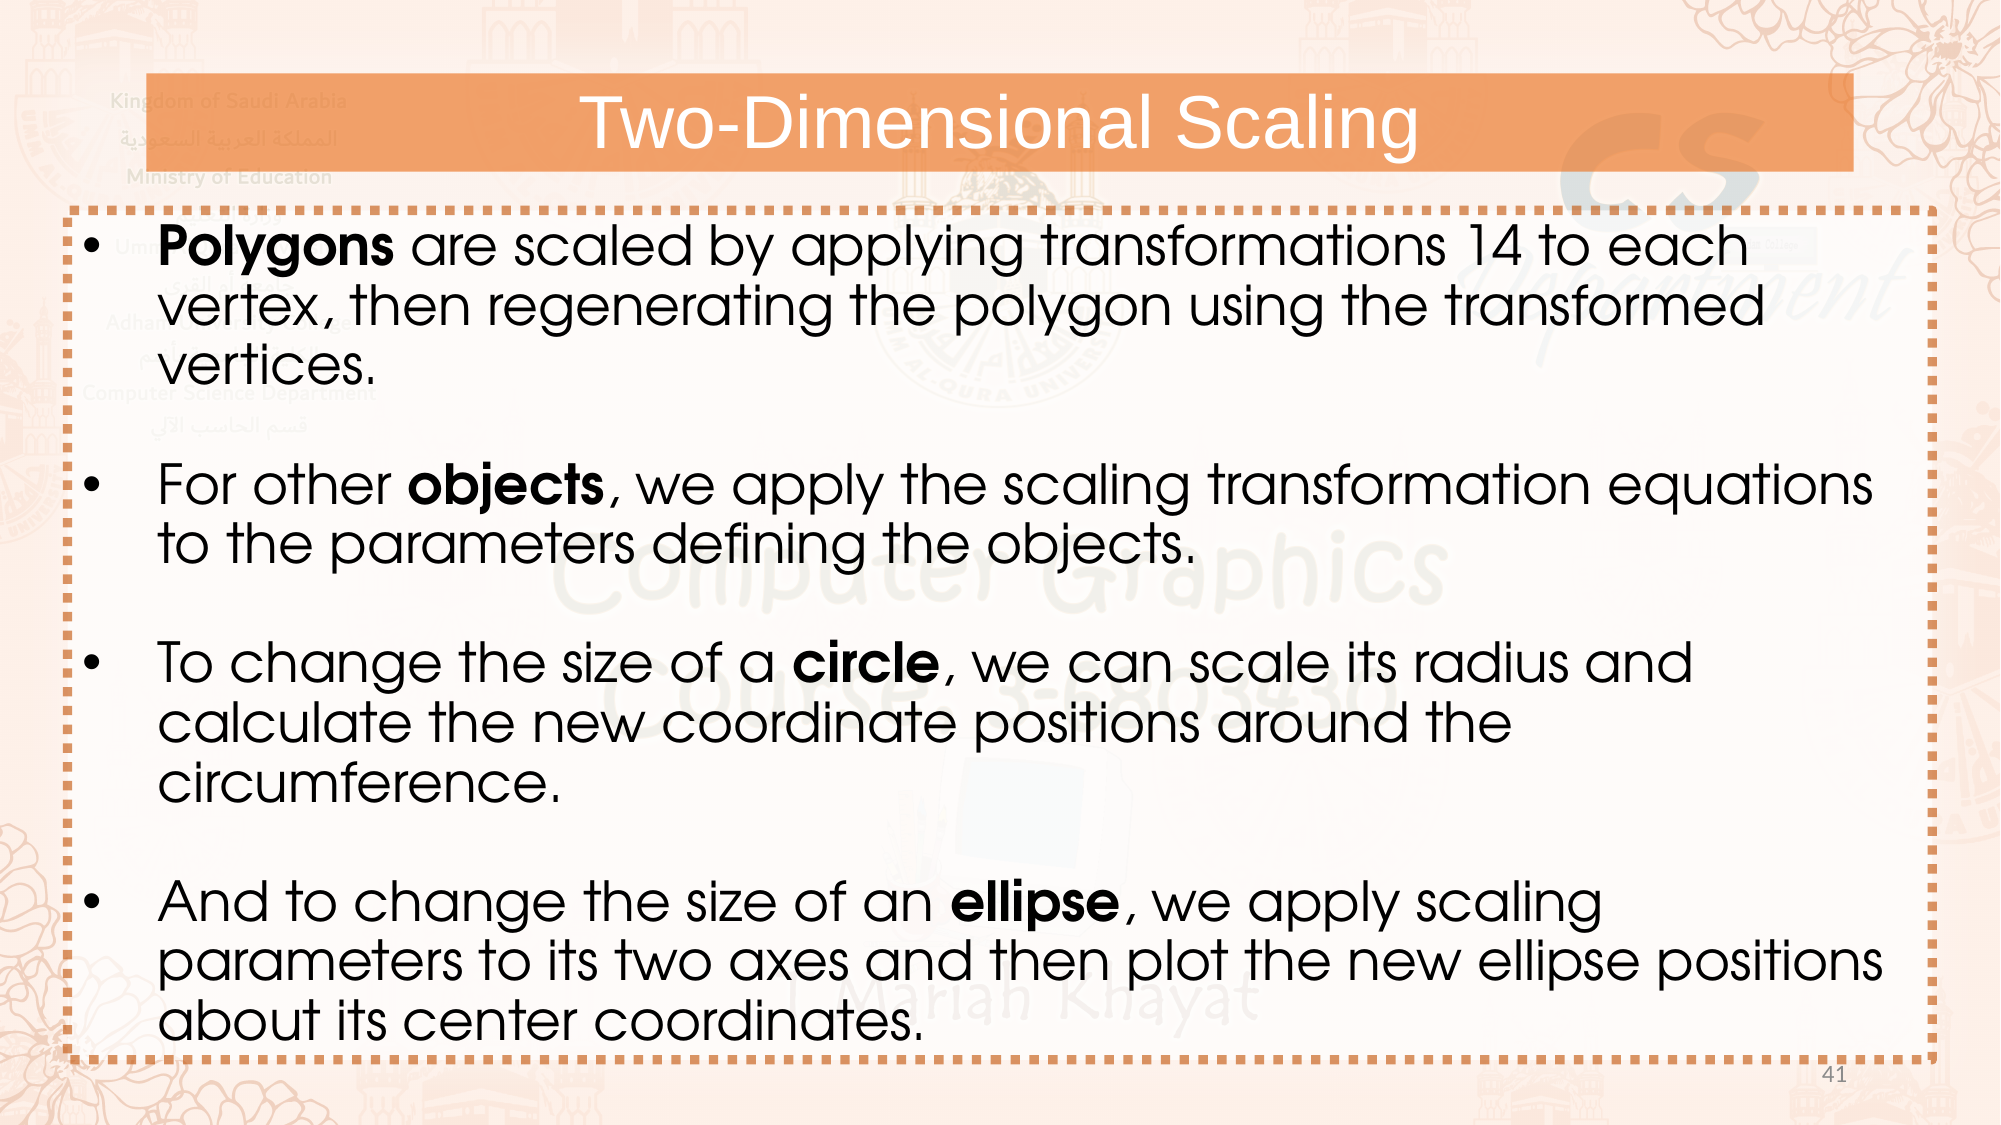

Two-Dimensional Scaling
Polygons are scaled by applying transformations 14 to each vertex, then regenerating the polygon using the transformed vertices.

For other objects, we apply the scaling transformation equations to the parameters defining the objects.

To change the size of a circle, we can scale its radius and calculate the new coordinate positions around the circumference.

And to change the size of an ellipse, we apply scaling parameters to its two axes and then plot the new ellipse positions about its center coordinates.
41